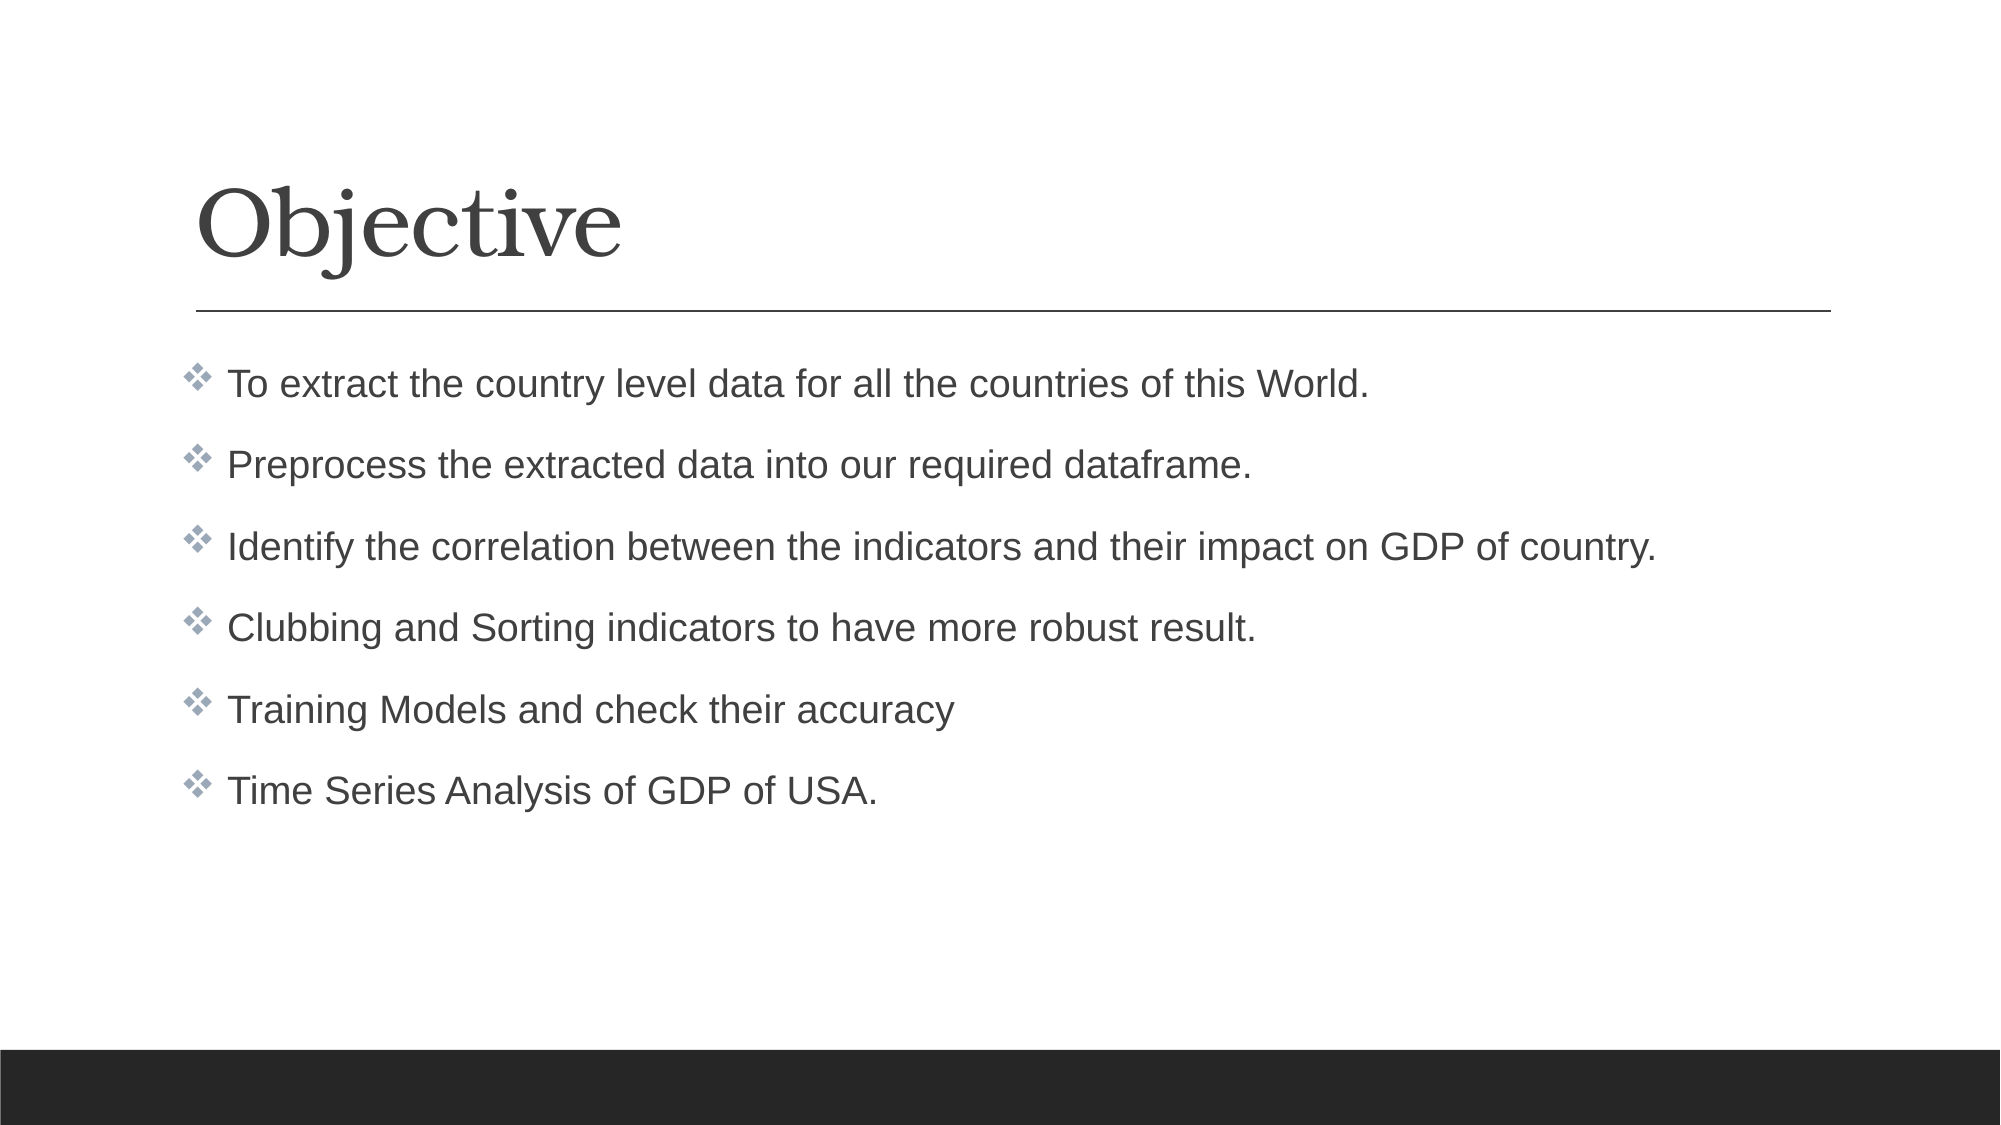

# Objective
 To extract the country level data for all the countries of this World.
 Preprocess the extracted data into our required dataframe.
 Identify the correlation between the indicators and their impact on GDP of country.
 Clubbing and Sorting indicators to have more robust result.
 Training Models and check their accuracy
 Time Series Analysis of GDP of USA.